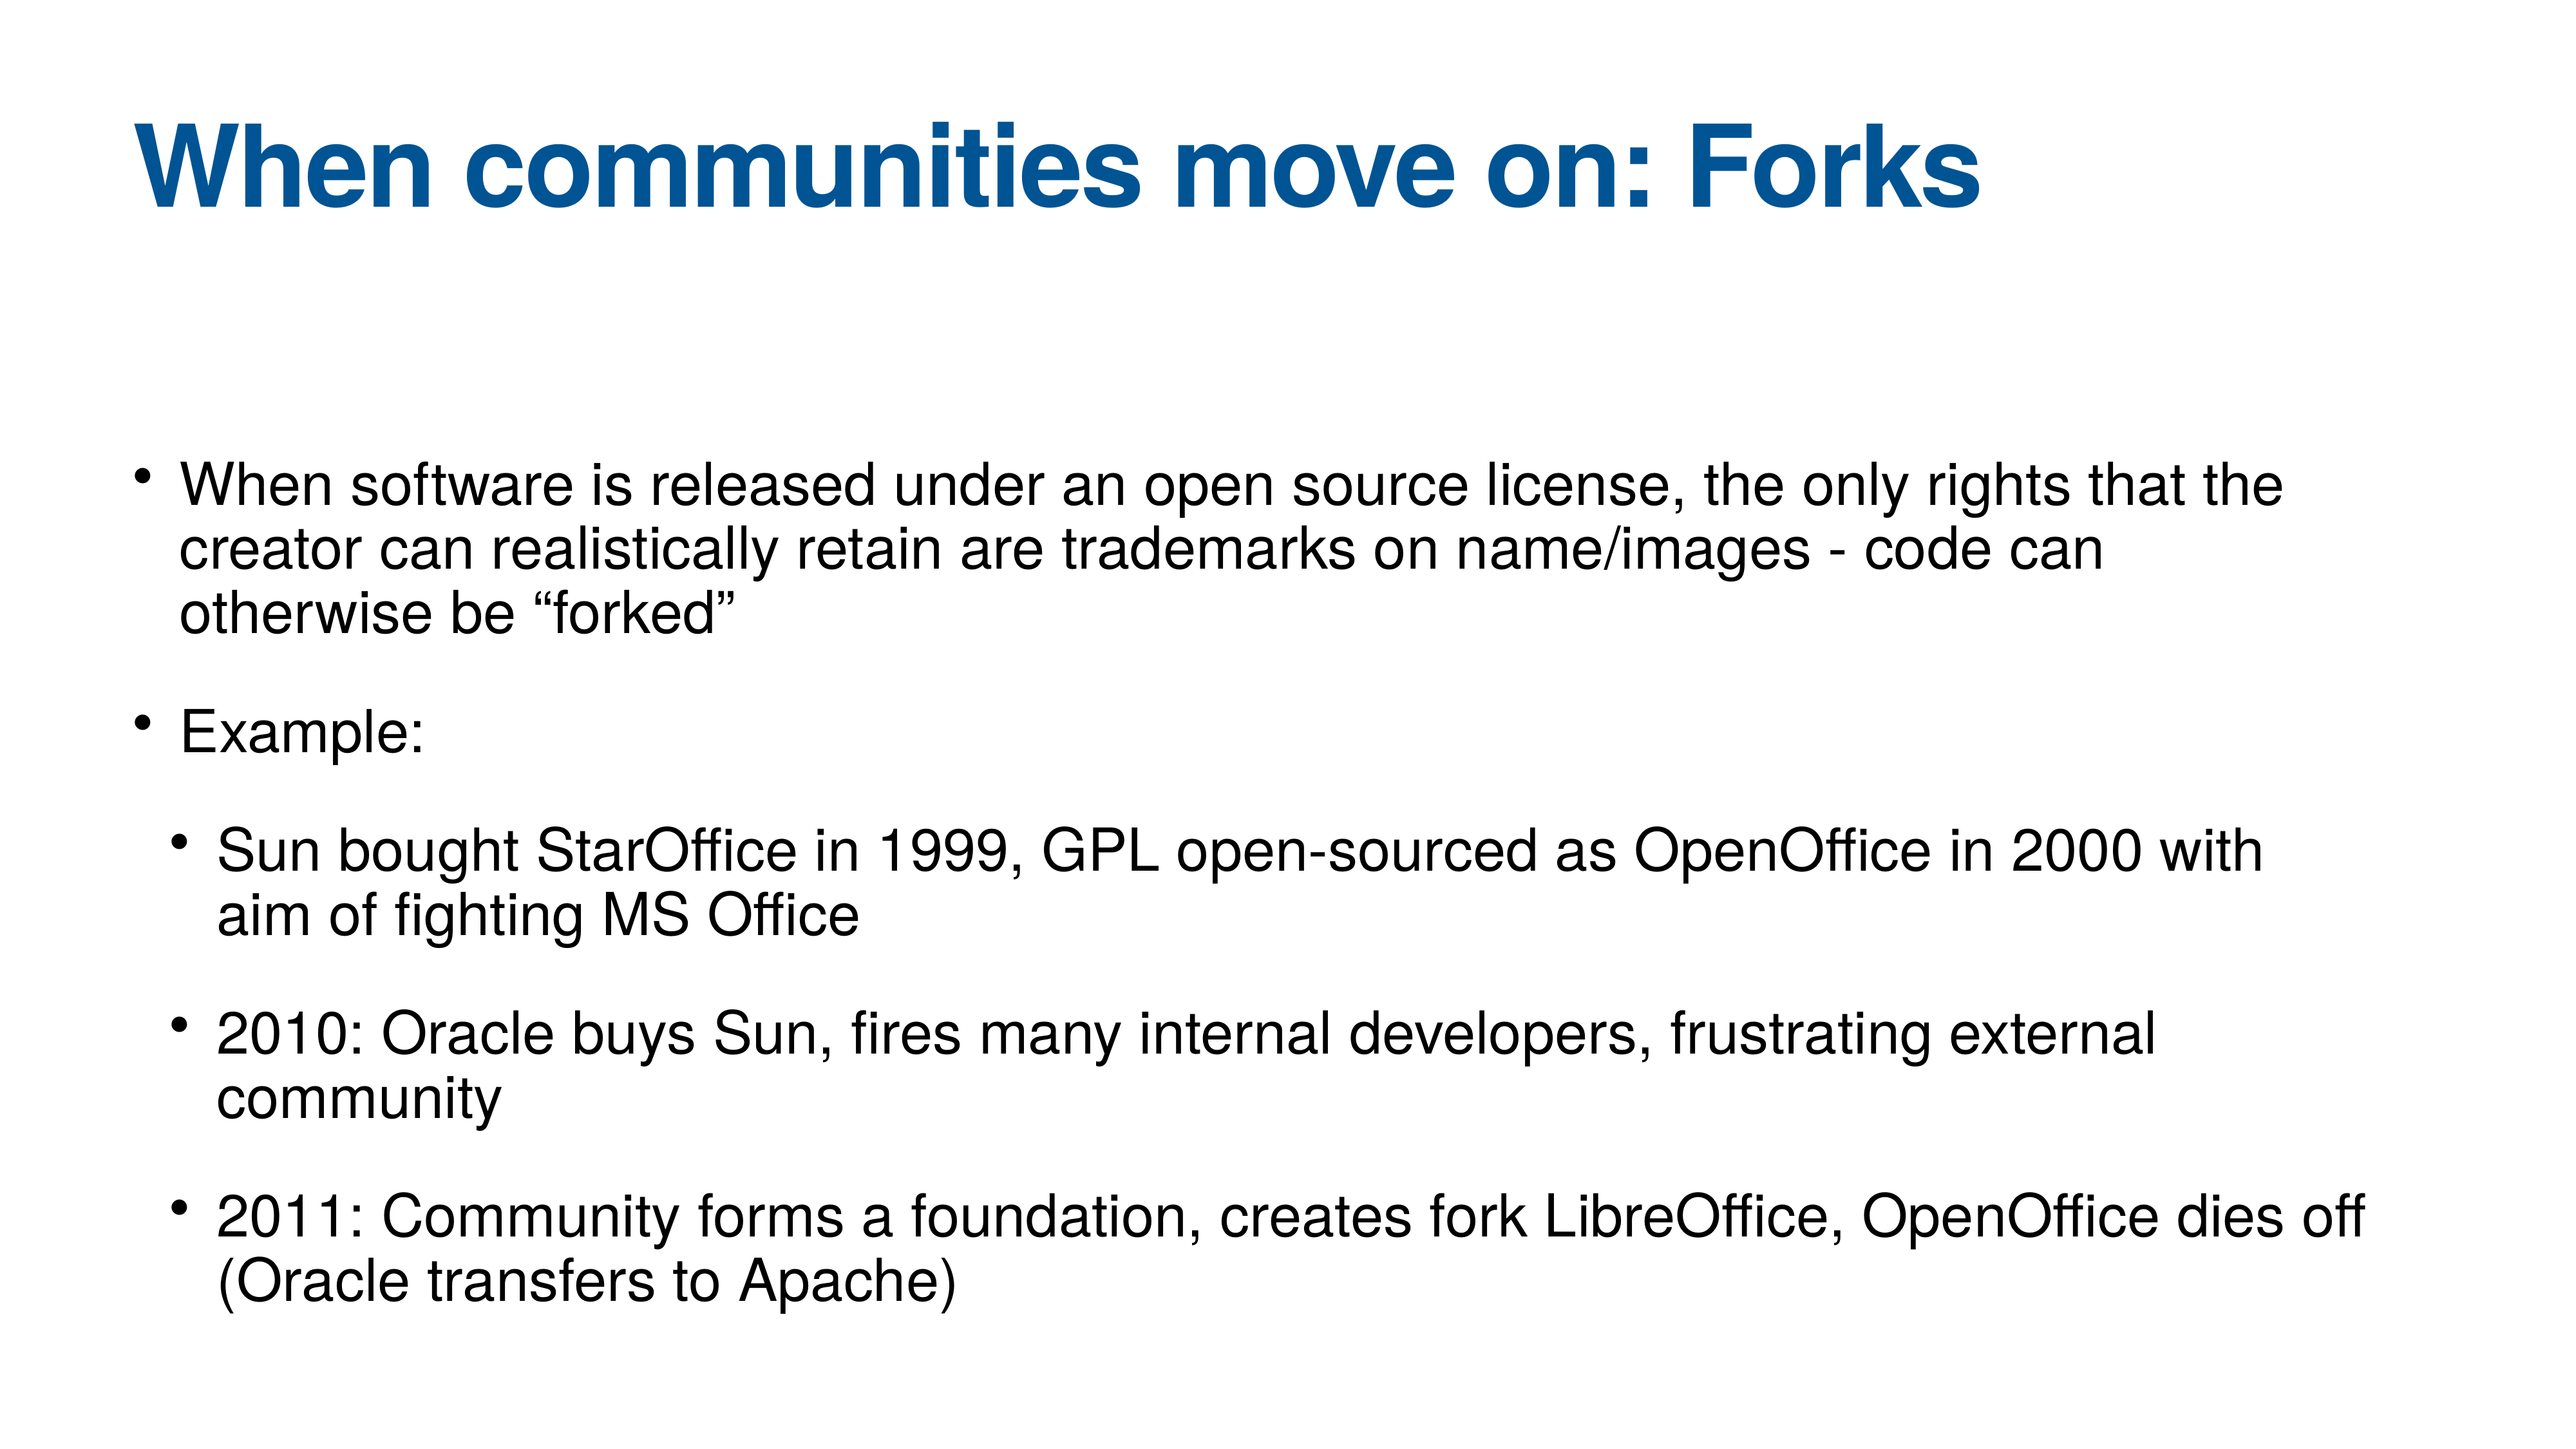

# When communities move on: Forks

When software is released under an open source license, the only rights that the creator can realistically retain are trademarks on name/images - code can otherwise be “forked”
Example:
Sun bought StarOffice in 1999, GPL open-sourced as OpenOffice in 2000 with aim of fighting MS Office
2010: Oracle buys Sun, fires many internal developers, frustrating external community
2011: Community forms a foundation, creates fork LibreOffice, OpenOffice dies off (Oracle transfers to Apache)